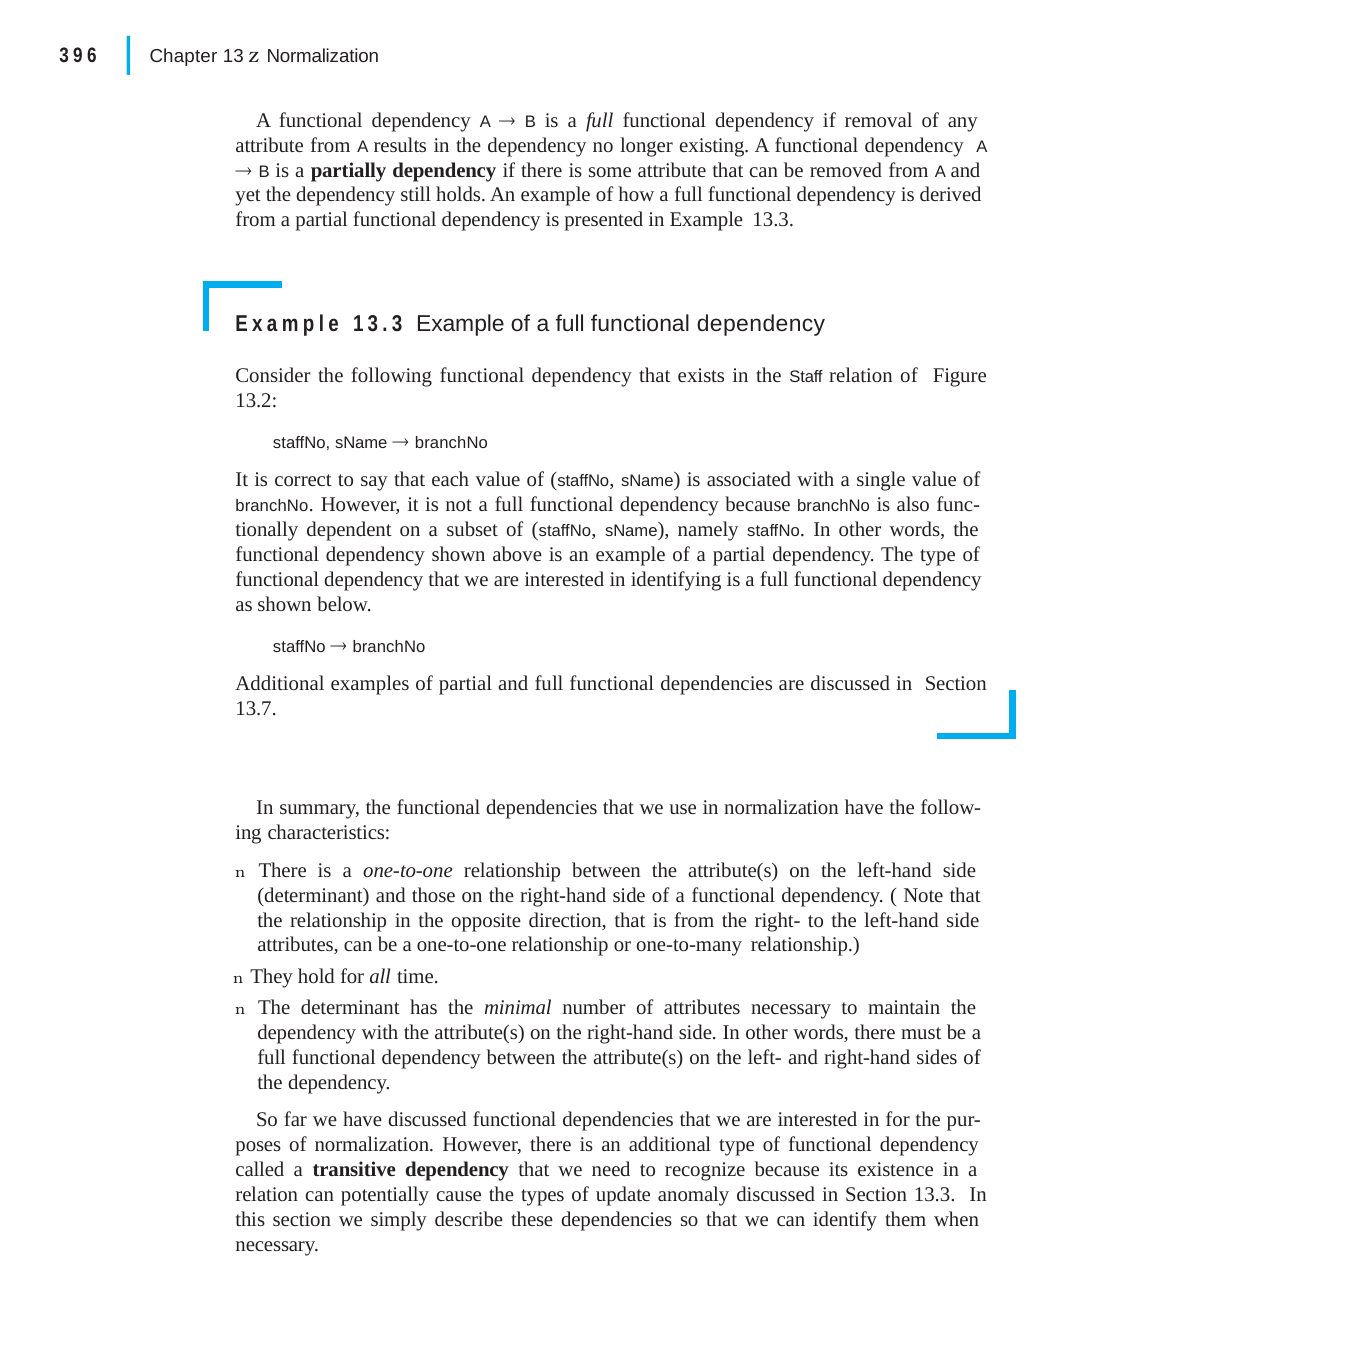

|
396
Chapter 13 z Normalization
A functional dependency A → B is a full functional dependency if removal of any  attribute from A results in the dependency no longer existing. A functional dependency  A → B is a partially dependency if there is some attribute that can be removed from A and  yet the dependency still holds. An example of how a full functional dependency is derived  from a partial functional dependency is presented in Example 13.3.

Example 13.3 Example of a full functional dependency

Consider the following functional dependency that exists in the Staff relation of  Figure 13.2:
staffNo, sName → branchNo
It is correct to say that each value of (staffNo, sName) is associated with a single value of  branchNo. However, it is not a full functional dependency because branchNo is also func-  tionally dependent on a subset of (staffNo, sName), namely staffNo. In other words, the  functional dependency shown above is an example of a partial dependency. The type of  functional dependency that we are interested in identifying is a full functional dependency  as shown below.
staffNo → branchNo
Additional examples of partial and full functional dependencies are discussed in  Section 13.7.

In summary, the functional dependencies that we use in normalization have the follow-  ing characteristics:
n There is a one-to-one relationship between the attribute(s) on the left-hand side  (determinant) and those on the right-hand side of a functional dependency. ( Note that  the relationship in the opposite direction, that is from the right- to the left-hand side  attributes, can be a one-to-one relationship or one-to-many relationship.)
n They hold for all time.
n The determinant has the minimal number of attributes necessary to maintain the  dependency with the attribute(s) on the right-hand side. In other words, there must be a  full functional dependency between the attribute(s) on the left- and right-hand sides of  the dependency.
So far we have discussed functional dependencies that we are interested in for the pur-  poses of normalization. However, there is an additional type of functional dependency  called a transitive dependency that we need to recognize because its existence in a  relation can potentially cause the types of update anomaly discussed in Section 13.3.  In this section we simply describe these dependencies so that we can identify them when  necessary.